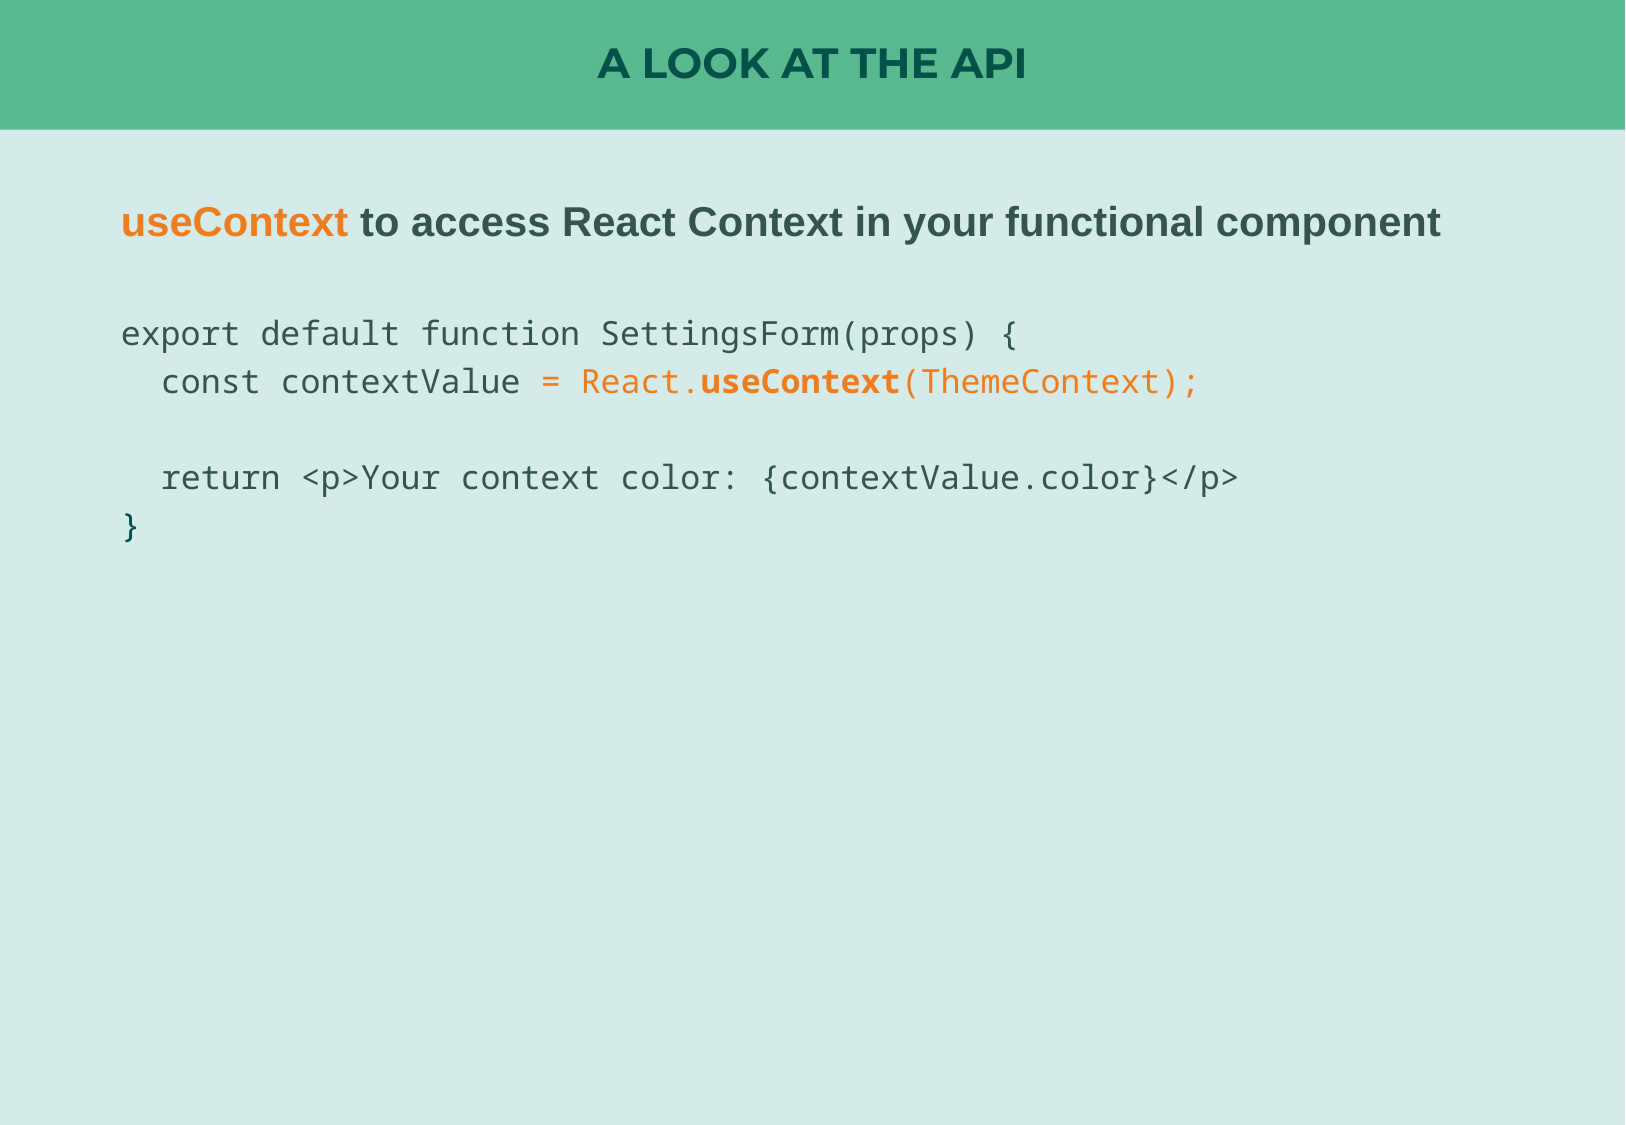

# A look at the api
useContext to access React Context in your functional component

export default function SettingsForm(props) {
  const contextValue = React.useContext(ThemeContext);

  return <p>Your context color: {contextValue.color}</p>
}